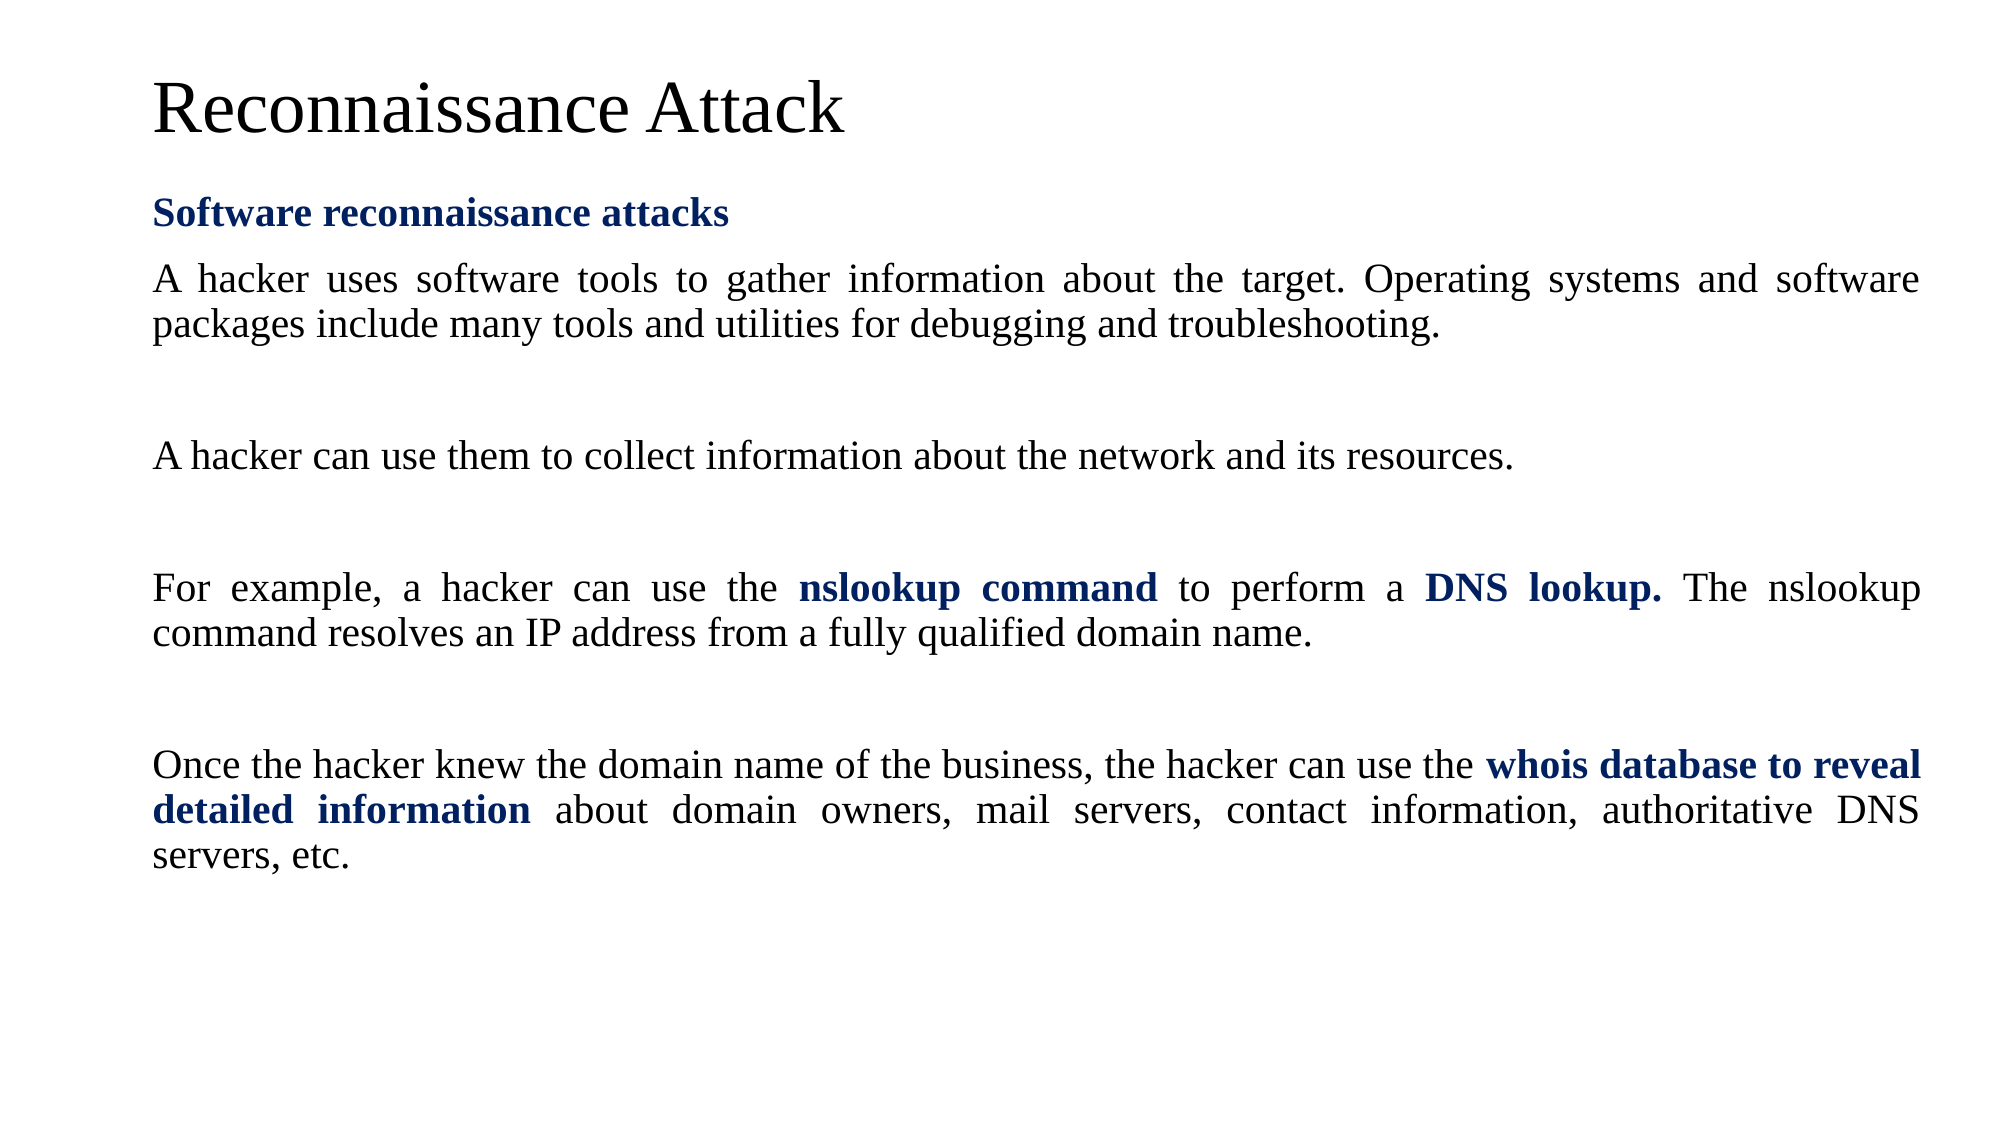

# Reconnaissance Attack
Software reconnaissance attacks
A hacker uses software tools to gather information about the target. Operating systems and software packages include many tools and utilities for debugging and troubleshooting.

A hacker can use them to collect information about the network and its resources.

For example, a hacker can use the nslookup command to perform a DNS lookup. The nslookup command resolves an IP address from a fully qualified domain name.

Once the hacker knew the domain name of the business, the hacker can use the whois database to reveal detailed information about domain owners, mail servers, contact information, authoritative DNS servers, etc.